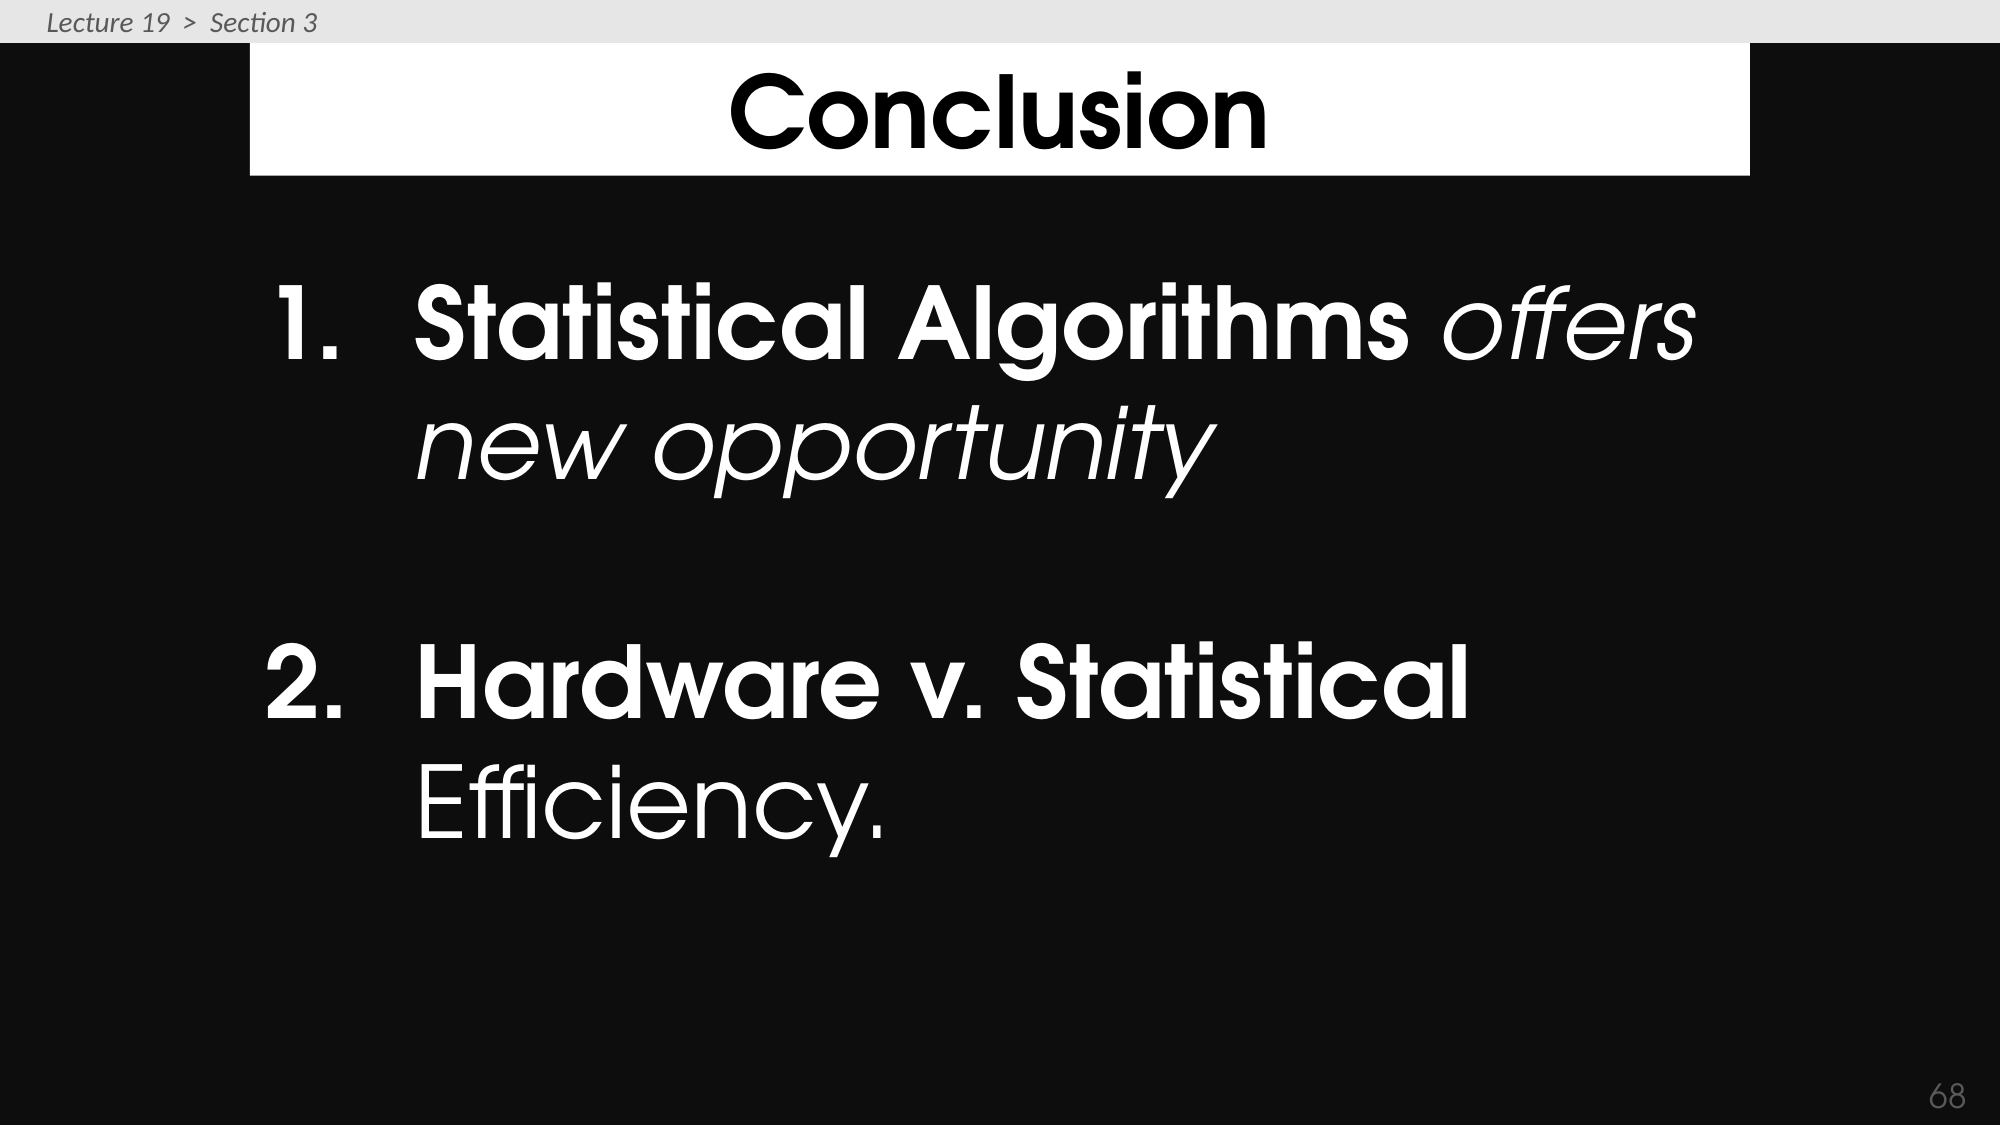

Lecture 19  >  Section 3
Conclusion

Statistical Algorithms offers new opportunity

Hardware v. Statistical Efficiency.
68